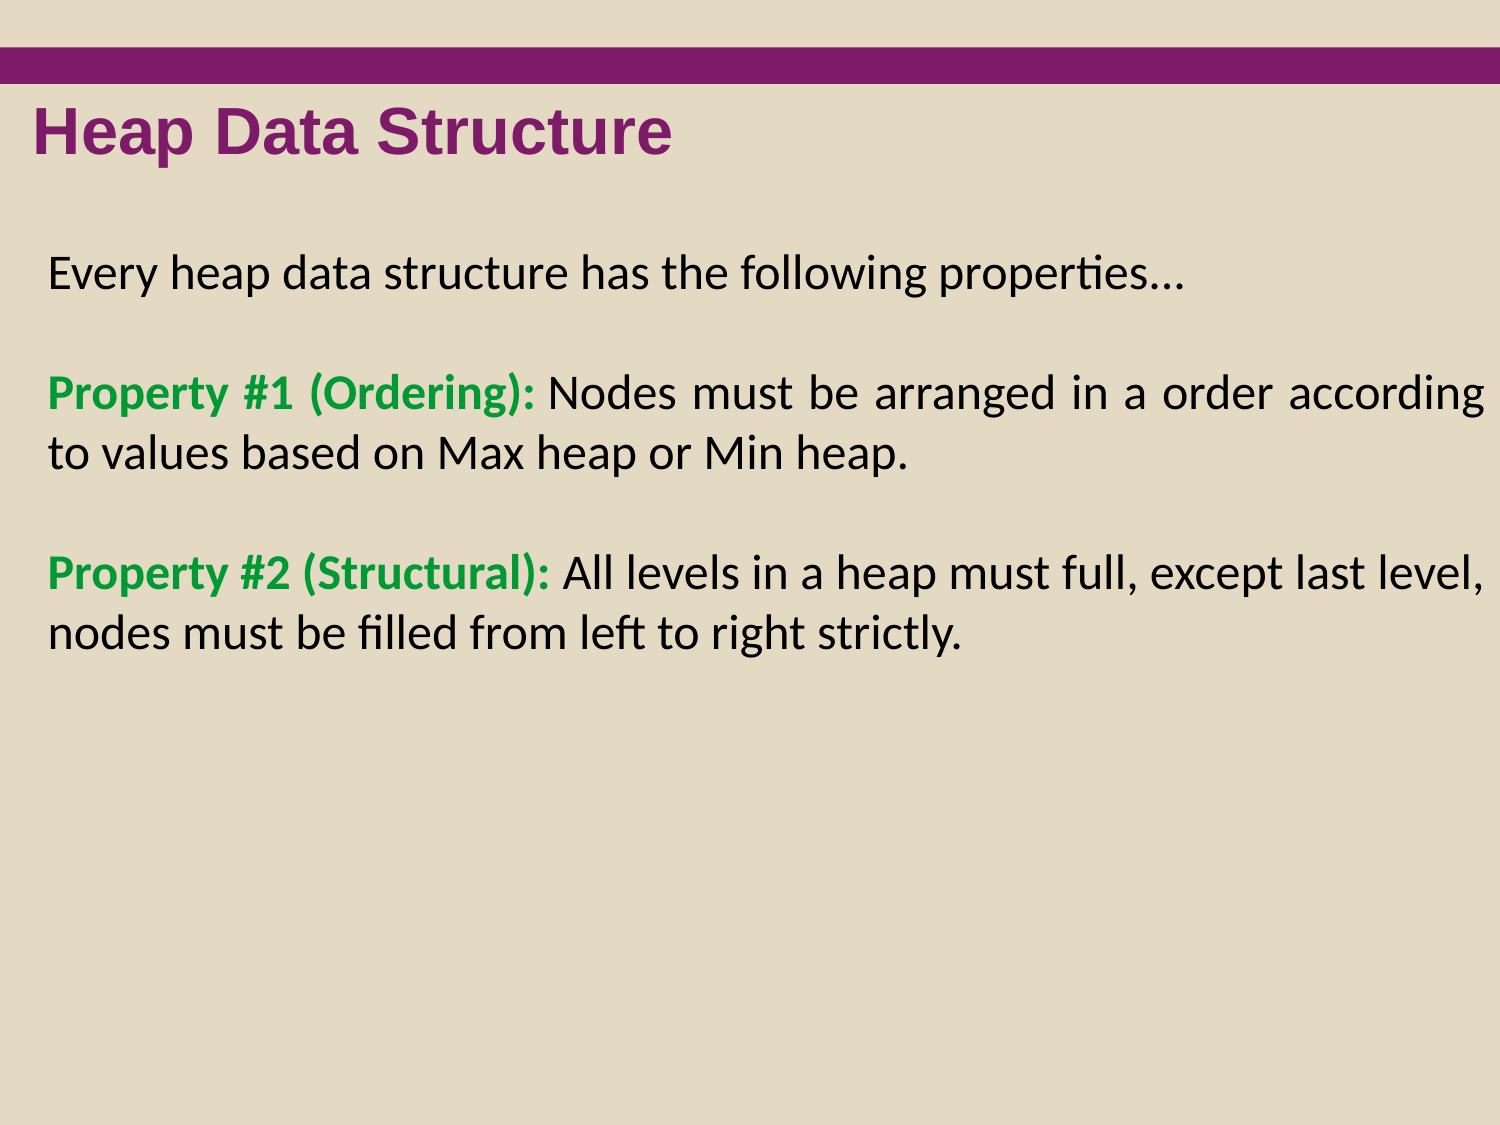

Heap Data Structure

Every heap data structure has the following properties...

Property #1 (Ordering): Nodes must be arranged in a order according to values based on Max heap or Min heap.

Property #2 (Structural): All levels in a heap must full, except last level, nodes must be filled from left to right strictly.